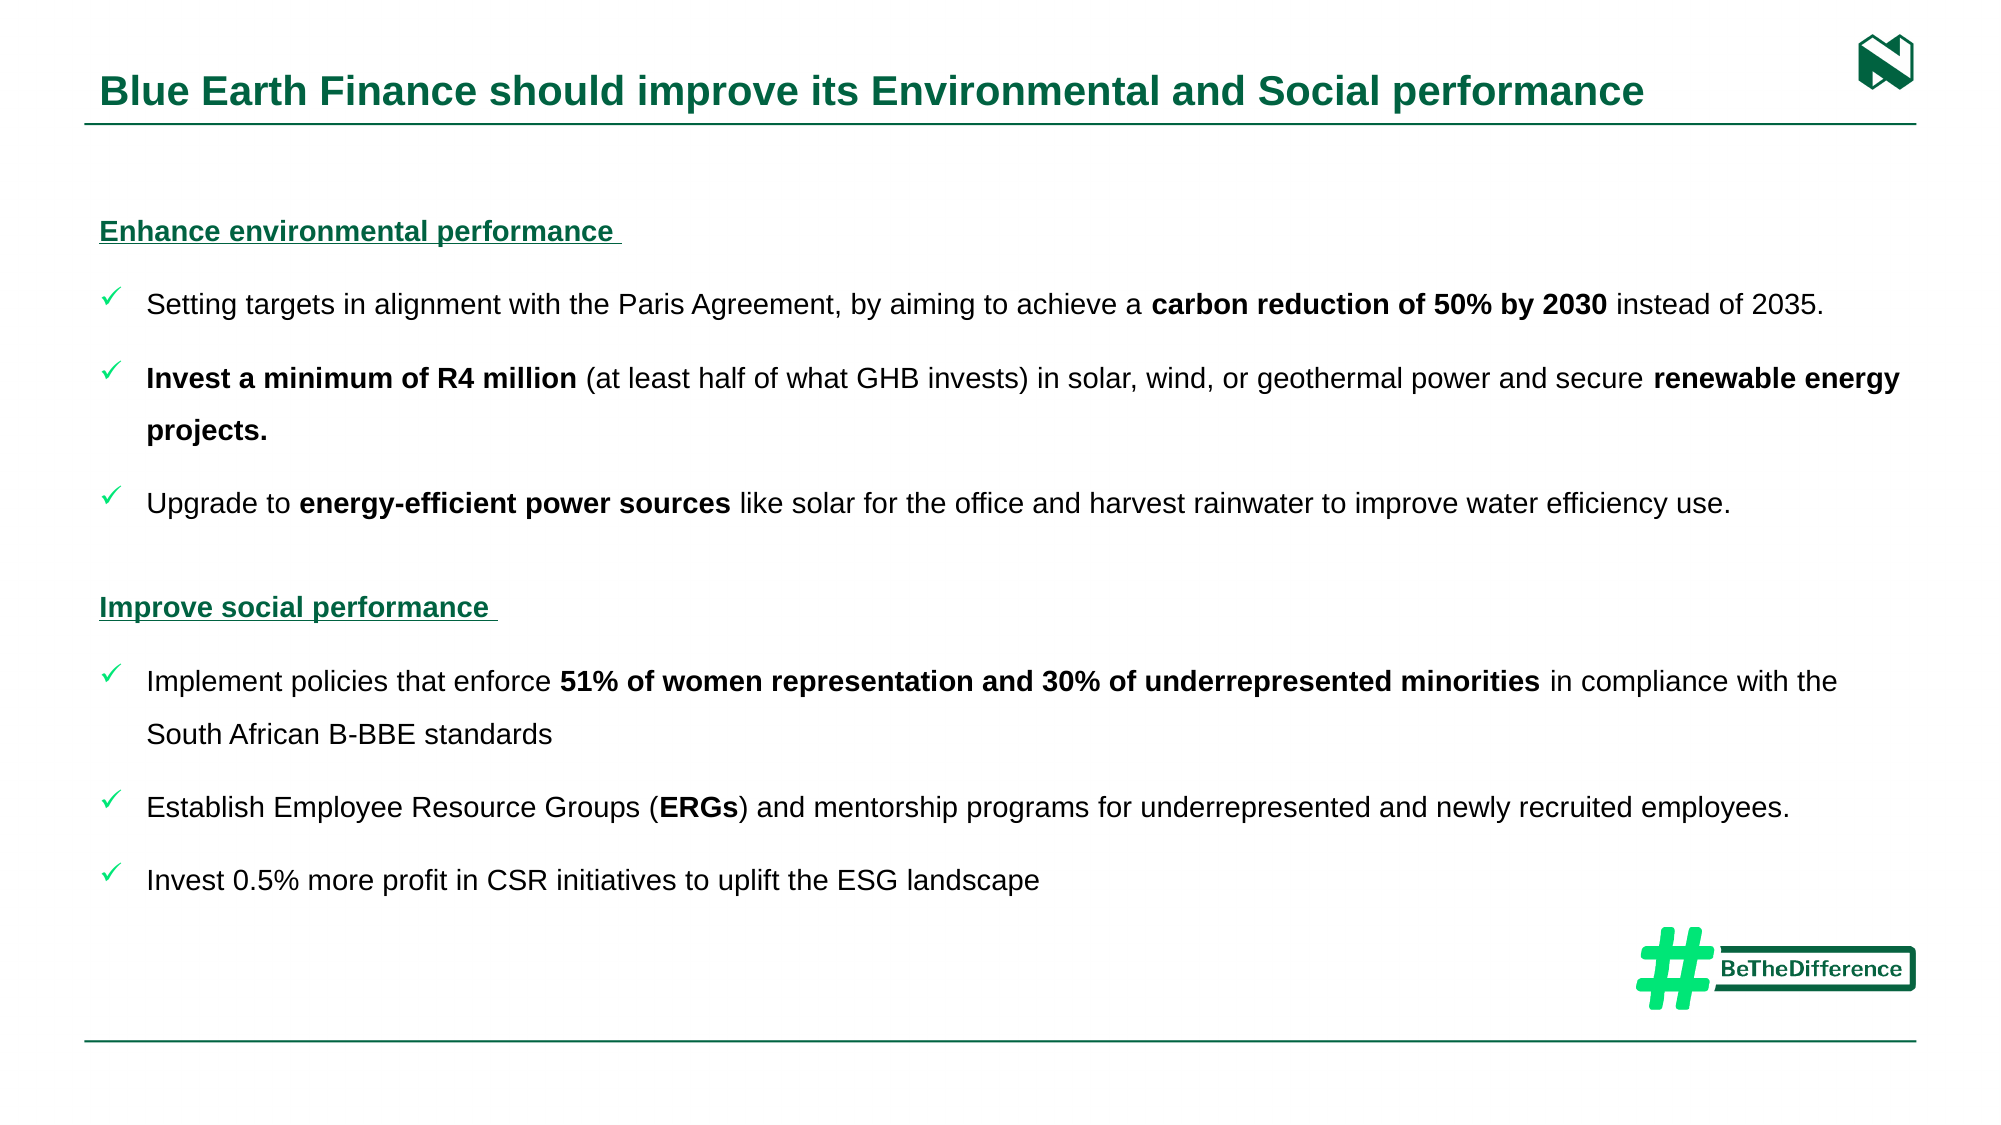

# Blue Earth Finance should improve its Environmental and Social performance
Enhance environmental performance
Setting targets in alignment with the Paris Agreement, by aiming to achieve a carbon reduction of 50% by 2030 instead of 2035.
Invest a minimum of R4 million (at least half of what GHB invests) in solar, wind, or geothermal power and secure renewable energy projects.
Upgrade to energy-efficient power sources like solar for the office and harvest rainwater to improve water efficiency use.

Improve social performance
Implement policies that enforce 51% of women representation and 30% of underrepresented minorities in compliance with the South African B-BBE standards
Establish Employee Resource Groups (ERGs) and mentorship programs for underrepresented and newly recruited employees.
Invest 0.5% more profit in CSR initiatives to uplift the ESG landscape